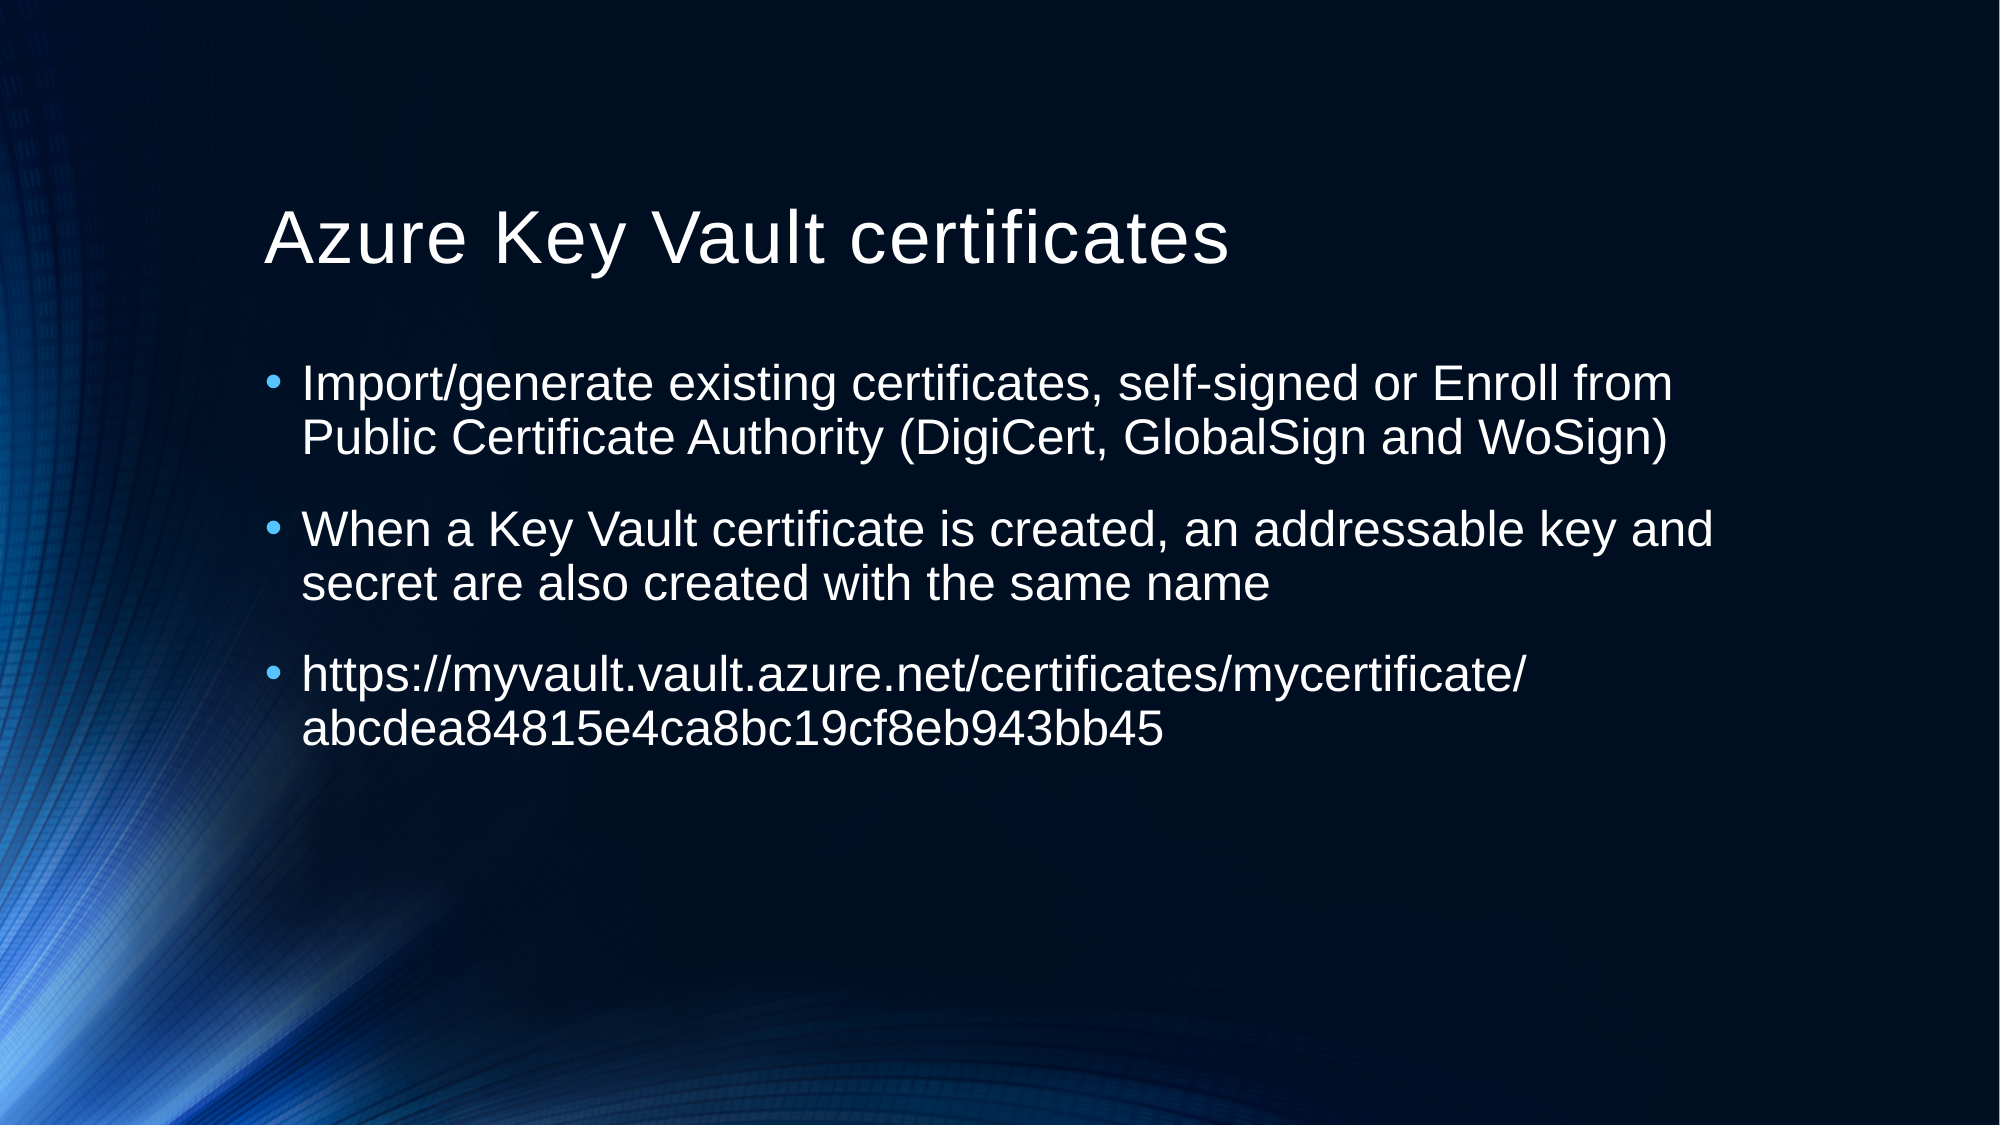

# Azure Key Vault certificates
Import/generate existing certificates, self-signed or Enroll from Public Certificate Authority (DigiCert, GlobalSign and WoSign)
When a Key Vault certificate is created, an addressable key and secret are also created with the same name
https://myvault.vault.azure.net/certificates/mycertificate/abcdea84815e4ca8bc19cf8eb943bb45